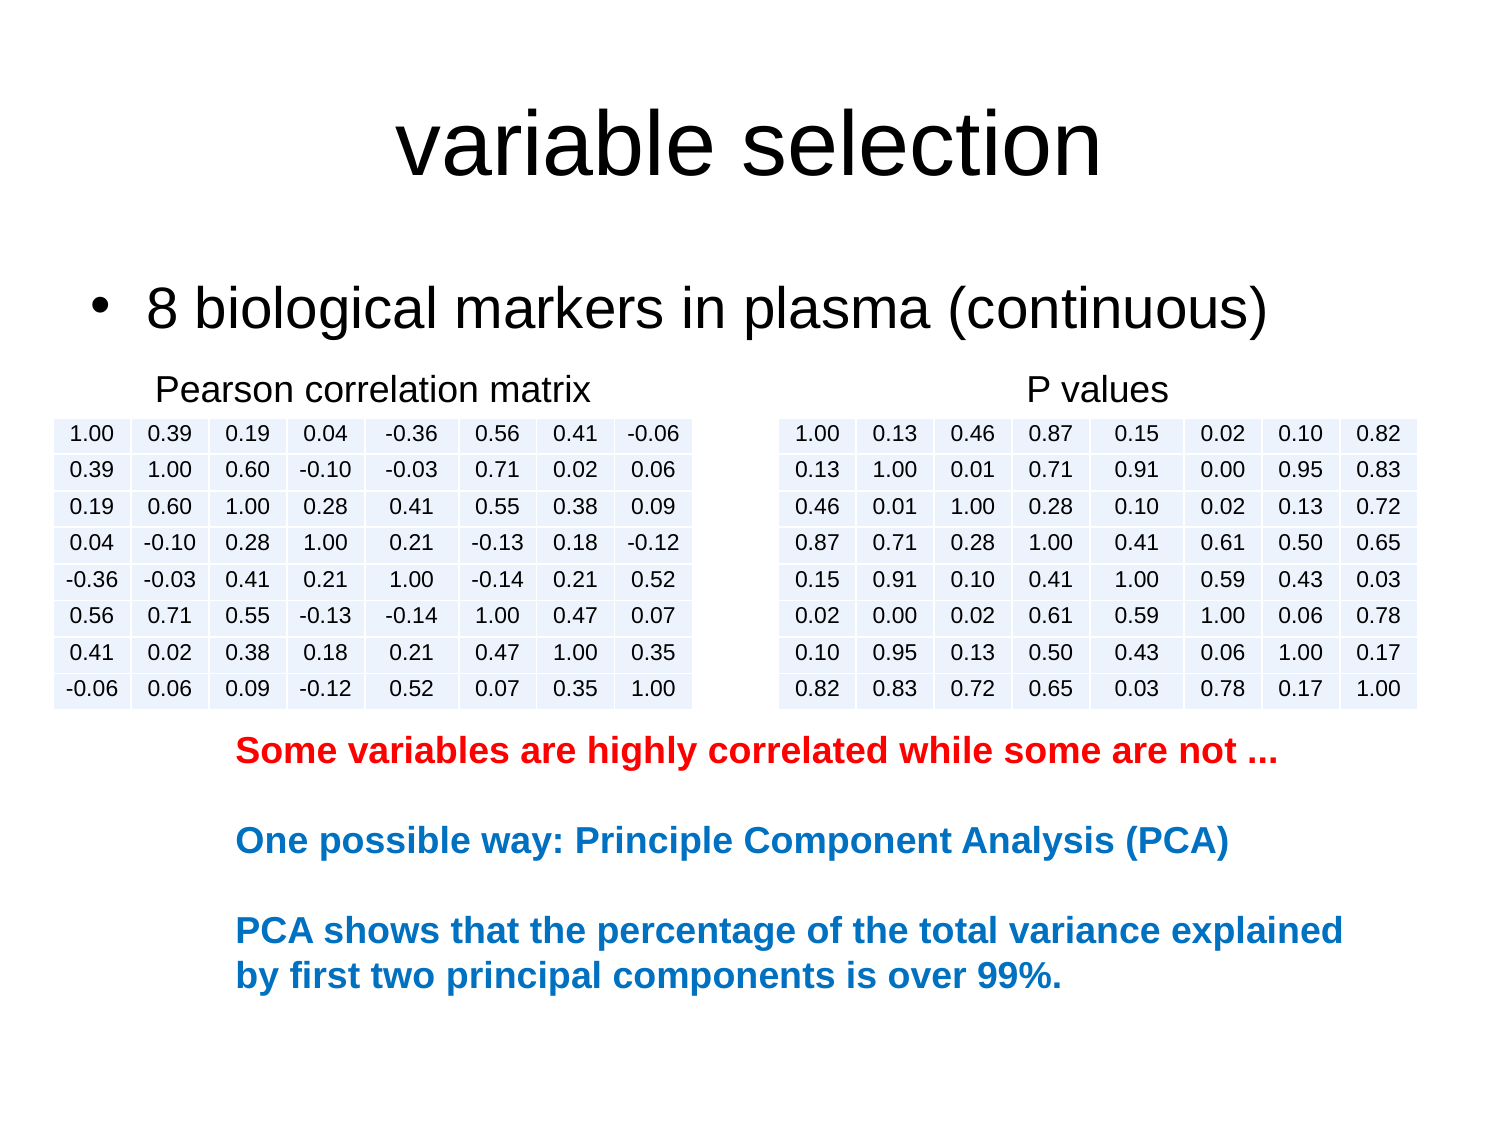

# variable selection
8 biological markers in plasma (continuous)
Pearson correlation matrix
P values
| 1.00 | 0.39 | 0.19 | 0.04 | -0.36 | 0.56 | 0.41 | -0.06 |
| --- | --- | --- | --- | --- | --- | --- | --- |
| 0.39 | 1.00 | 0.60 | -0.10 | -0.03 | 0.71 | 0.02 | 0.06 |
| 0.19 | 0.60 | 1.00 | 0.28 | 0.41 | 0.55 | 0.38 | 0.09 |
| 0.04 | -0.10 | 0.28 | 1.00 | 0.21 | -0.13 | 0.18 | -0.12 |
| -0.36 | -0.03 | 0.41 | 0.21 | 1.00 | -0.14 | 0.21 | 0.52 |
| 0.56 | 0.71 | 0.55 | -0.13 | -0.14 | 1.00 | 0.47 | 0.07 |
| 0.41 | 0.02 | 0.38 | 0.18 | 0.21 | 0.47 | 1.00 | 0.35 |
| -0.06 | 0.06 | 0.09 | -0.12 | 0.52 | 0.07 | 0.35 | 1.00 |
| 1.00 | 0.13 | 0.46 | 0.87 | 0.15 | 0.02 | 0.10 | 0.82 |
| --- | --- | --- | --- | --- | --- | --- | --- |
| 0.13 | 1.00 | 0.01 | 0.71 | 0.91 | 0.00 | 0.95 | 0.83 |
| 0.46 | 0.01 | 1.00 | 0.28 | 0.10 | 0.02 | 0.13 | 0.72 |
| 0.87 | 0.71 | 0.28 | 1.00 | 0.41 | 0.61 | 0.50 | 0.65 |
| 0.15 | 0.91 | 0.10 | 0.41 | 1.00 | 0.59 | 0.43 | 0.03 |
| 0.02 | 0.00 | 0.02 | 0.61 | 0.59 | 1.00 | 0.06 | 0.78 |
| 0.10 | 0.95 | 0.13 | 0.50 | 0.43 | 0.06 | 1.00 | 0.17 |
| 0.82 | 0.83 | 0.72 | 0.65 | 0.03 | 0.78 | 0.17 | 1.00 |
Some variables are highly correlated while some are not ...

One possible way: Principle Component Analysis (PCA)

PCA shows that the percentage of the total variance explained by first two principal components is over 99%.